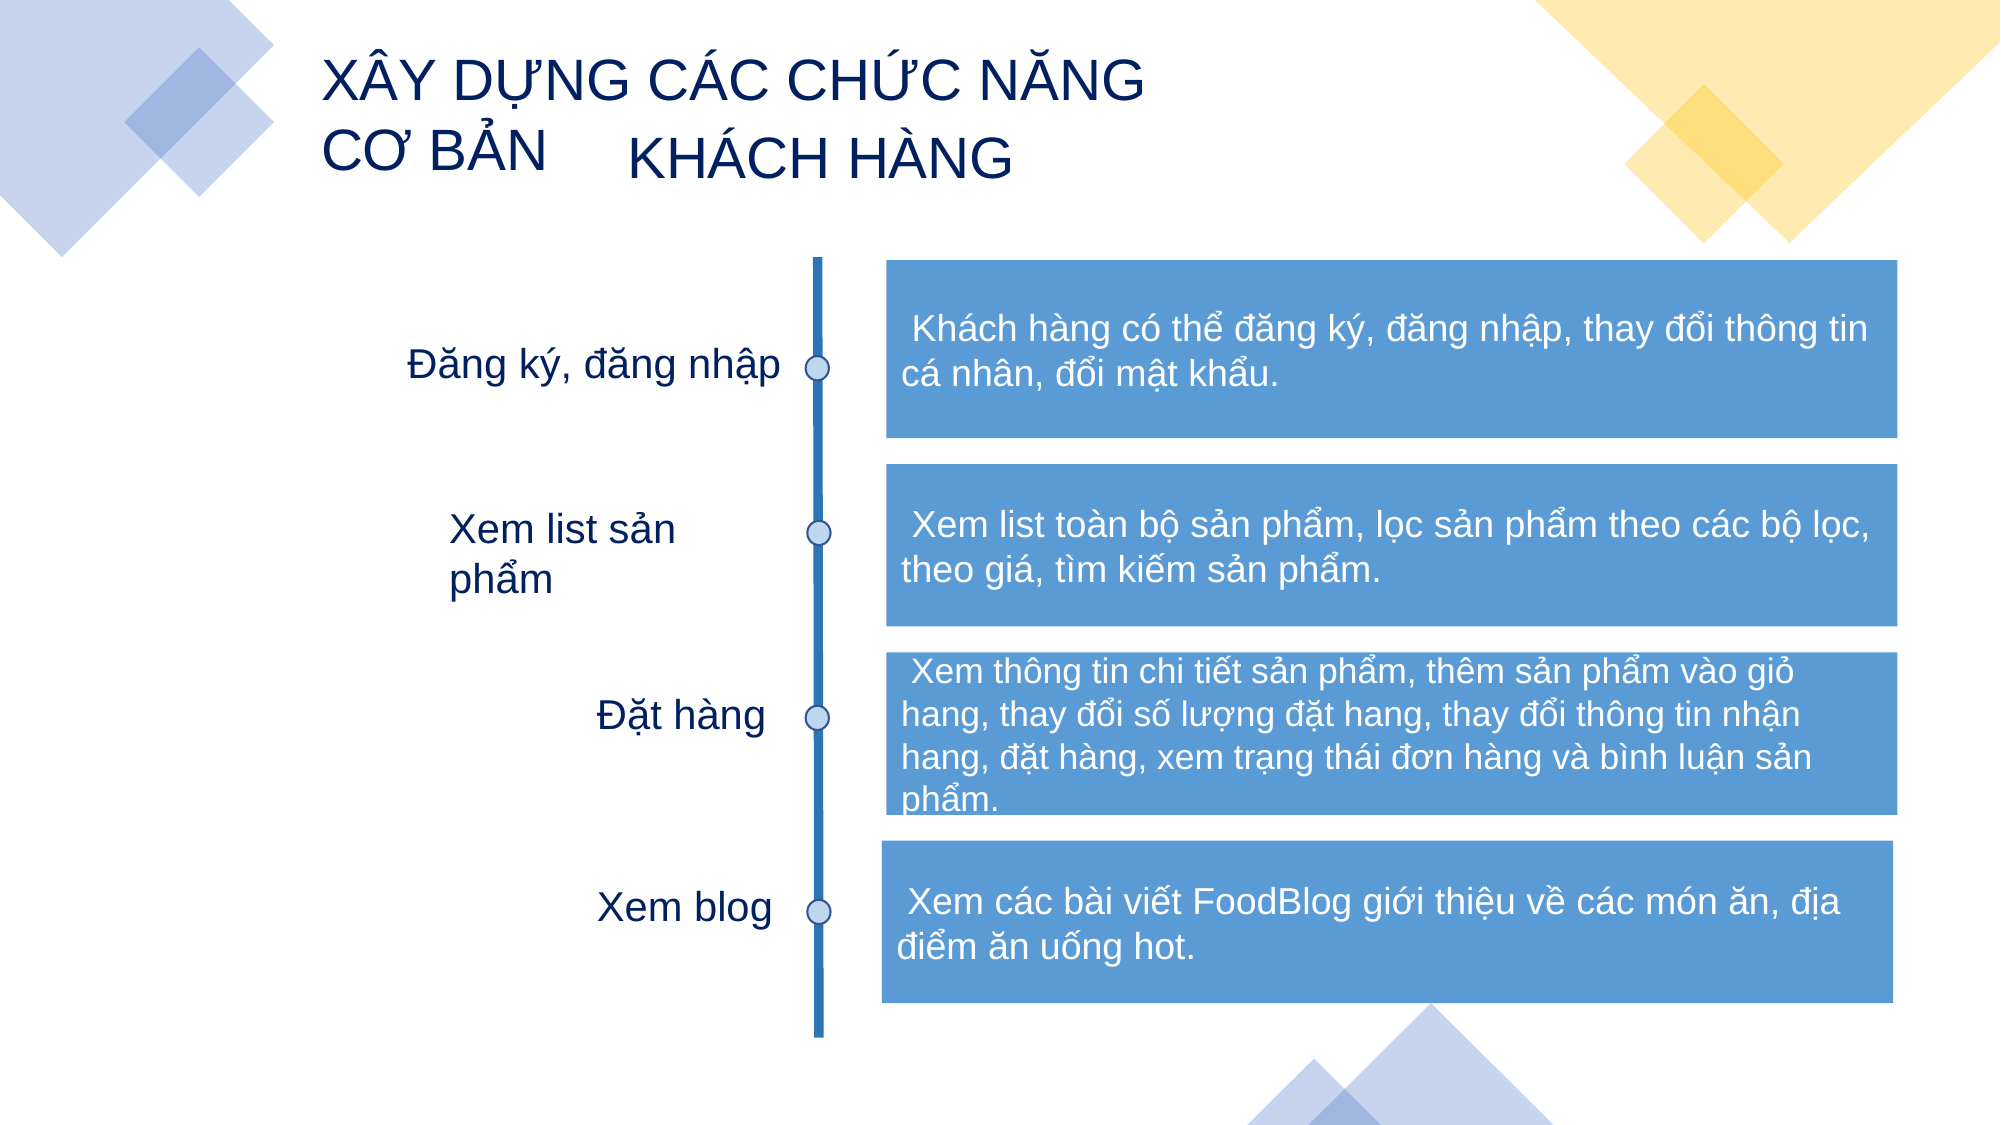

XÂY DỰNG CÁC CHỨC NĂNG CƠ BẢN

QUẢN TRỊ VIÊN

KHÁCH HÀNG
 Khách hàng có thể đăng ký, đăng nhập, thay đổi thông tin cá nhân, đổi mật khẩu.
Đăng ký, đăng nhập

 Xem list toàn bộ sản phẩm, lọc sản phẩm theo các bộ lọc, theo giá, tìm kiếm sản phẩm.
Xem list sản phẩm

 Xem thông tin chi tiết sản phẩm, thêm sản phẩm vào giỏ hang, thay đổi số lượng đặt hang, thay đổi thông tin nhận hang, đặt hàng, xem trạng thái đơn hàng và bình luận sản phẩm.
Đặt hàng

 Xem các bài viết FoodBlog giới thiệu về các món ăn, địa điểm ăn uống hot.
Xem blog